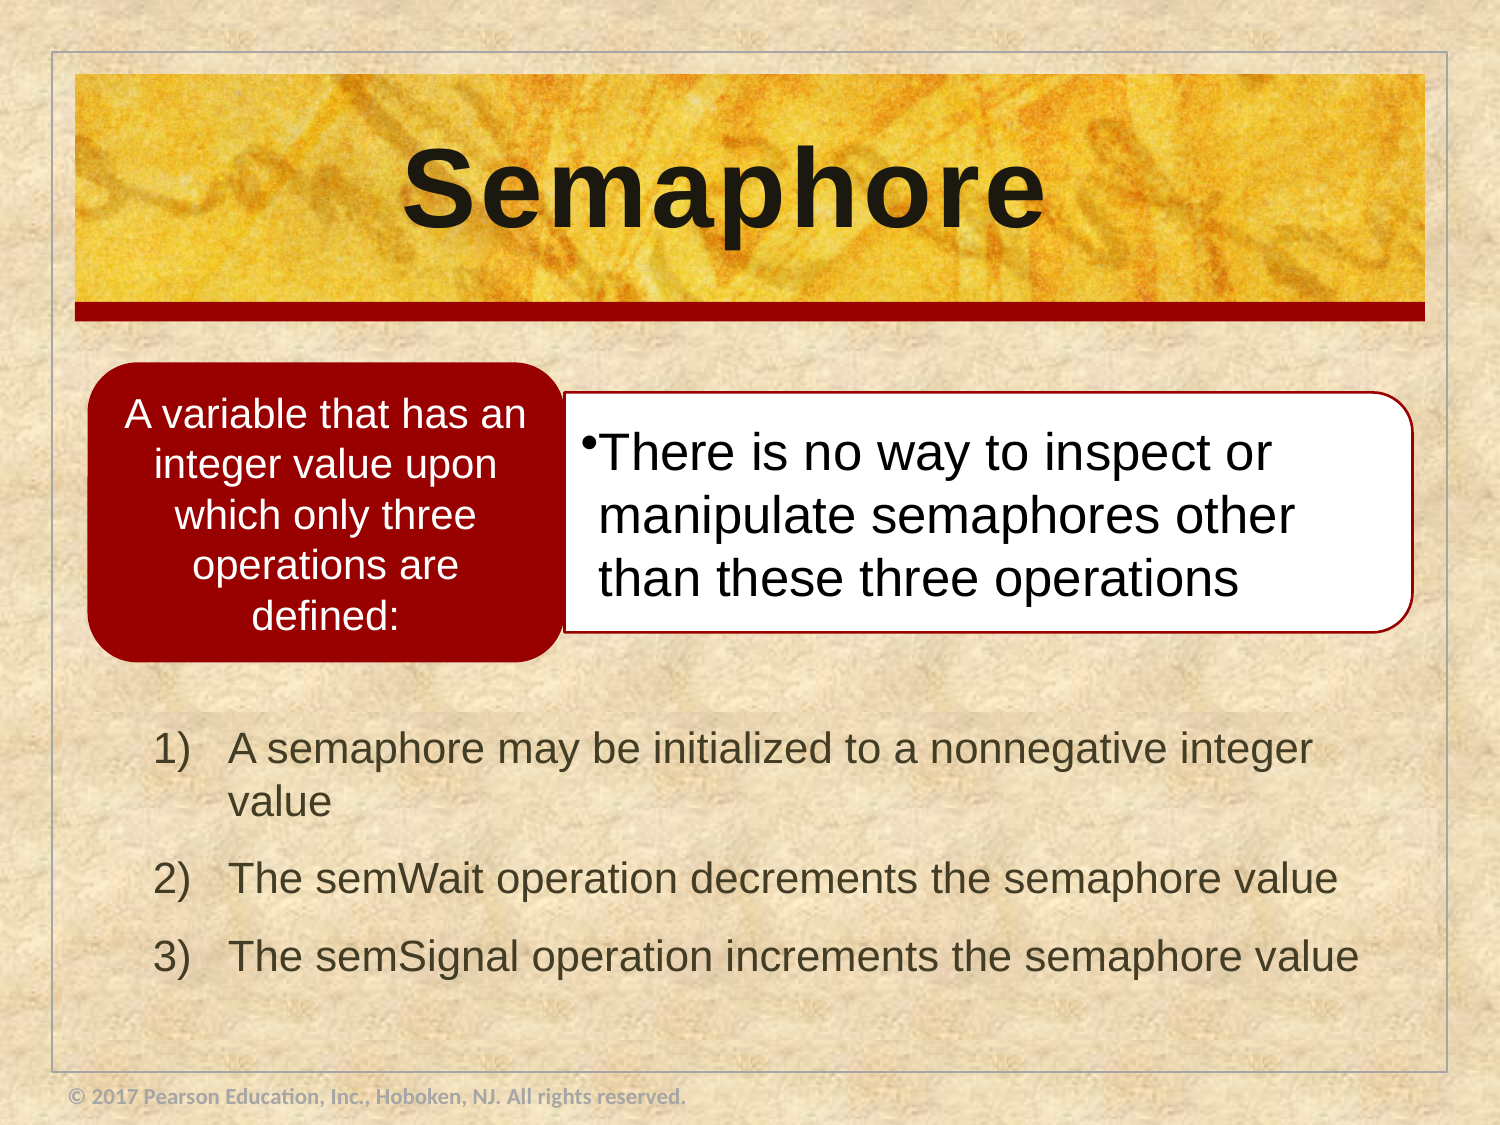

# Semaphore
A variable that has an integer value upon which only three operations are defined:
There is no way to inspect or manipulate semaphores other than these three operations
A semaphore may be initialized to a nonnegative integer value
The semWait operation decrements the semaphore value
The semSignal operation increments the semaphore value

© 2017 Pearson Education, Inc., Hoboken, NJ. All rights reserved.